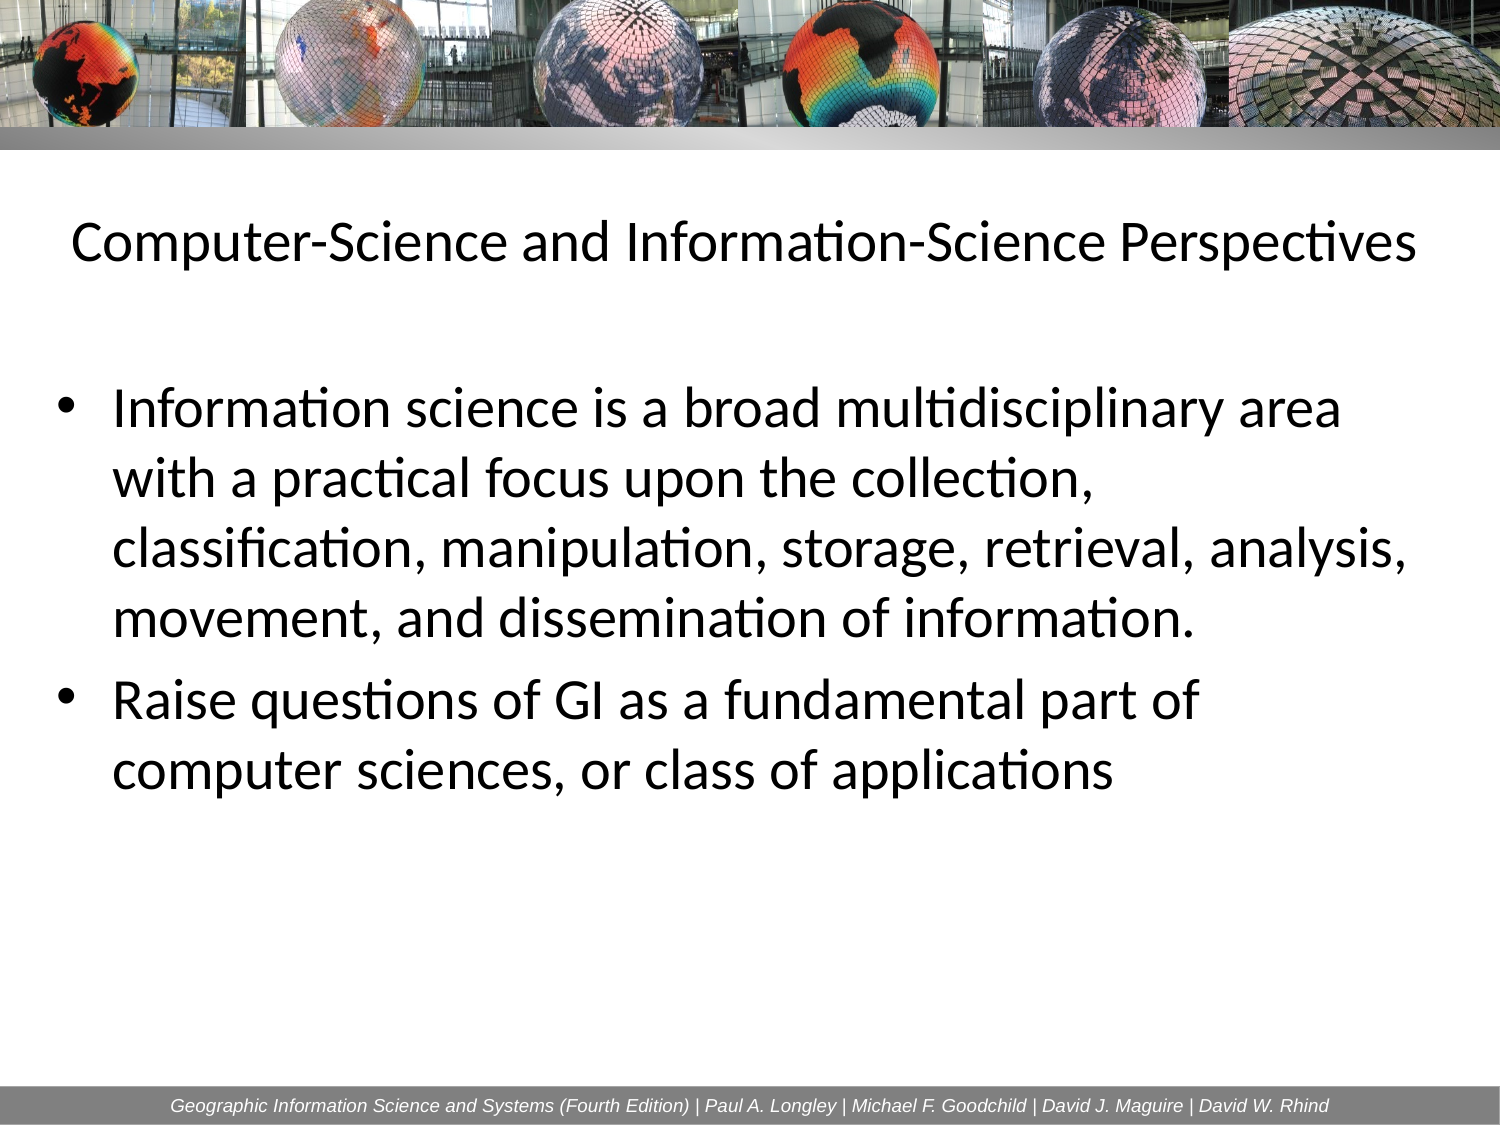

# Computer-Science and Information-Science Perspectives
Information science is a broad multidisciplinary area with a practical focus upon the collection, classification, manipulation, storage, retrieval, analysis, movement, and dissemination of information.
Raise questions of GI as a fundamental part of computer sciences, or class of applications